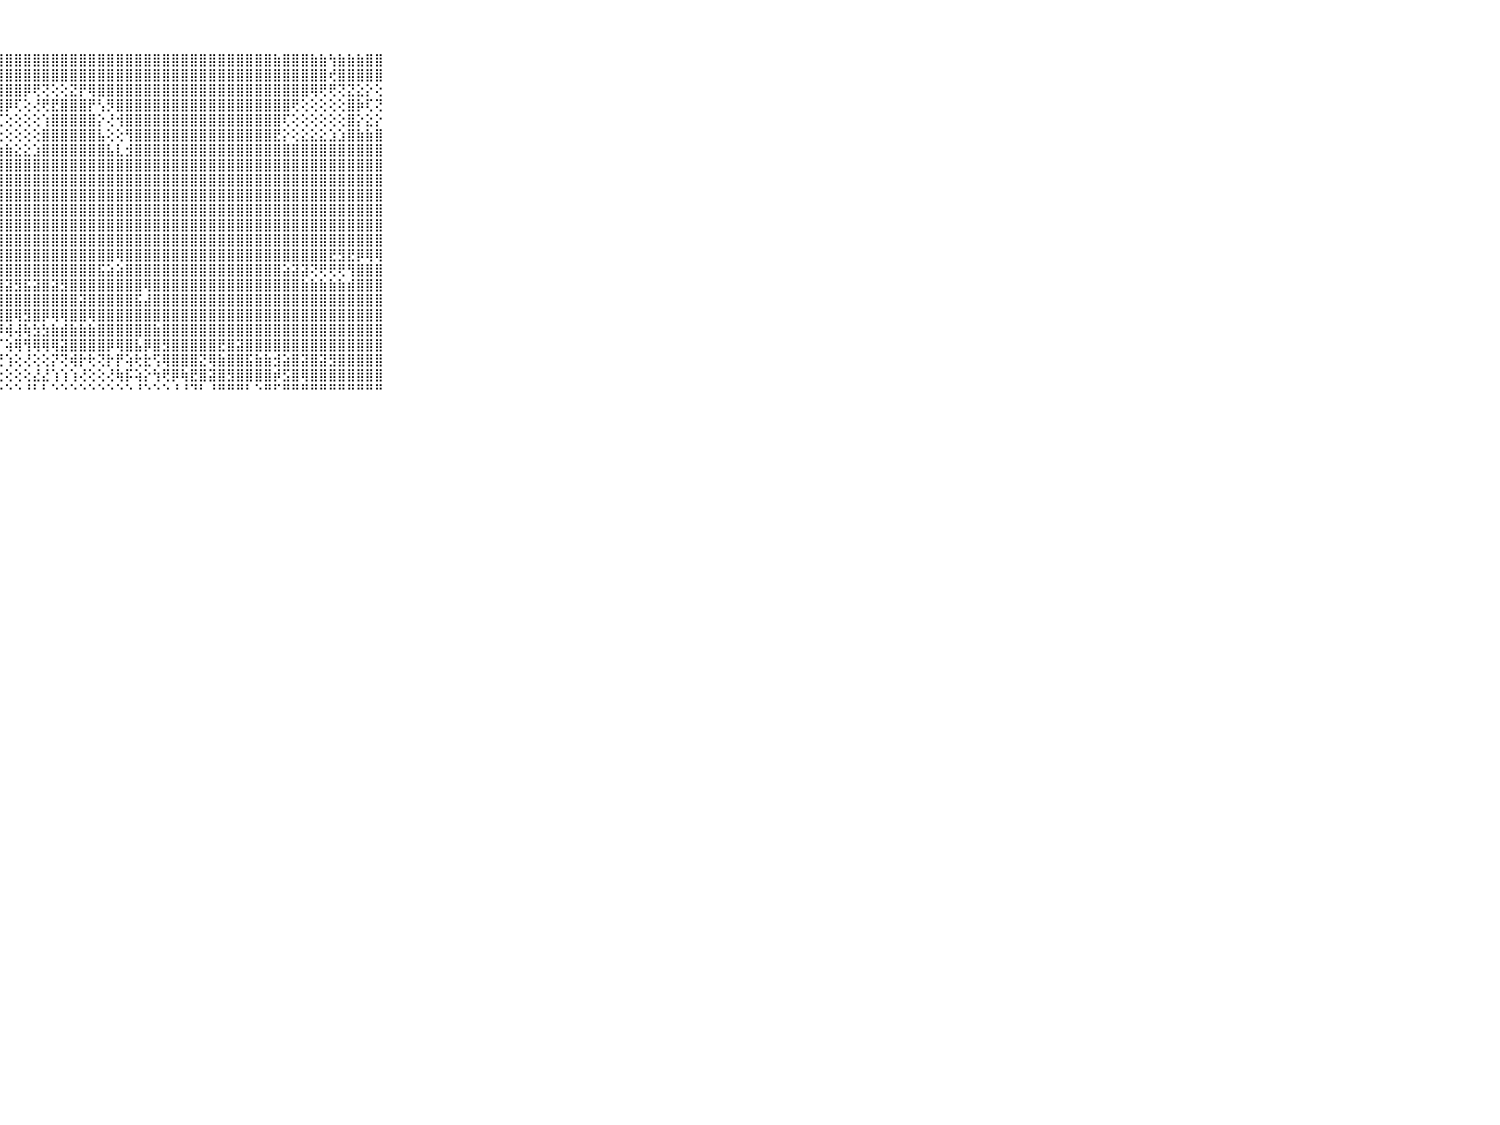

⠀⠀⠀⠀⠀⠀⠀⠀⠀⠀⠀⢸⣿⣿⣿⣿⣿⣿⣿⣿⣿⣿⣿⣿⣿⣿⣿⣿⣿⣿⣿⣿⣿⣿⣿⣿⣿⣿⣿⣿⣿⣿⣿⣿⣿⣿⣿⣿⣿⣿⣿⣿⣿⣿⣿⣿⣿⣷⣿⣿⣿⣷⣷⢳⣷⣷⣷⣿⣿⠀⠀⠀⠀⠀⠀⠀⠀⠀⠀⠀⠀
⠀⠀⠀⠀⠀⠀⠀⠀⠀⠀⠀⢸⣿⣿⣿⣿⣿⣿⣿⣿⣿⣿⣿⣿⣿⣿⣿⣿⣿⣿⣿⣿⣿⣿⣿⣿⣿⣿⣿⣿⣿⣿⣿⣿⣿⣿⣿⣿⣿⣿⣿⣿⣿⣿⣿⣿⣿⣿⣿⣿⣿⣿⣿⢞⣿⣿⣿⣿⣿⠀⠀⠀⠀⠀⠀⠀⠀⠀⠀⠀⠀
⠀⠀⠀⠀⠀⠀⠀⠀⠀⠀⠀⢜⣿⣿⣿⣿⣿⣿⣿⣿⣿⣿⣿⣿⣿⣿⣿⣿⣿⣿⡿⢟⢝⢕⢕⣝⡟⢿⣿⣿⣿⣿⣿⣿⣿⣿⣿⣿⣿⣿⣿⣿⣿⣿⣿⣿⣿⣿⣿⣿⣿⢿⢟⢟⢝⣝⣕⡕⢕⠀⠀⠀⠀⠀⠀⠀⠀⠀⠀⠀⠀
⠀⠀⠀⠀⠀⠀⠀⠀⠀⠀⠀⢸⣿⣿⣿⣿⣿⣿⣿⣿⣿⣿⣿⣿⣿⣿⣿⣿⡿⢏⢕⢜⢟⣟⣿⣿⣿⡟⢣⡻⣿⣿⣿⣿⣿⣿⣿⣿⣿⣿⣿⣿⣿⣿⣿⣿⣿⣿⣿⢟⢕⢕⢕⢕⢕⣿⡷⢏⢝⠀⠀⠀⠀⠀⠀⠀⠀⠀⠀⠀⠀
⠀⠀⠀⠀⠀⠀⠀⠀⠀⠀⠀⢸⣿⣿⣿⣿⣿⣿⣿⣿⣿⣿⣿⣿⣿⣿⣿⢏⢕⢕⢕⢕⢱⣿⣿⣿⣿⣿⡕⢜⢺⣿⣿⣿⣿⣿⣿⣿⣿⣿⣿⣿⣿⣿⣿⣿⣿⣿⢏⢕⢕⢕⢕⢕⢕⣿⡕⣕⡕⠀⠀⠀⠀⠀⠀⠀⠀⠀⠀⠀⠀
⠀⠀⠀⠀⠀⠀⠀⠀⠀⠀⠀⢸⣿⣿⣿⣿⣿⣿⣿⣿⣿⣿⣿⣿⣿⣿⣟⢕⢕⢕⢕⢕⣿⣿⣿⣿⣿⣿⣧⢕⢕⢻⣿⣿⣿⣿⣿⣿⣿⣿⣿⣿⣿⣿⣿⣿⣿⣟⡕⢕⣕⣕⣕⣱⣱⣿⣷⣷⣿⠀⠀⠀⠀⠀⠀⠀⠀⠀⠀⠀⠀
⠀⠀⠀⠀⠀⠀⠀⠀⠀⠀⠀⢸⣿⣿⣿⣿⣿⣿⣿⡿⢿⣿⣿⣿⣿⣿⣿⣵⣷⣕⣕⣱⣿⣿⣿⣿⣿⣿⣿⣧⣇⣺⣿⣿⣿⣿⣿⣿⣿⣿⣿⣿⣿⣿⣿⣿⣿⣿⣿⣿⣿⣿⣿⣿⣿⣿⣿⣿⣿⠀⠀⠀⠀⠀⠀⠀⠀⠀⠀⠀⠀
⠀⠀⠀⠀⠀⠀⠀⠀⠀⠀⠀⢸⣿⣿⣿⣿⣿⣿⣿⣧⣕⣽⣿⣿⣿⣿⣿⣿⣿⣿⣿⣿⣿⣿⣿⣿⣿⣿⣿⣿⣿⣿⣿⣿⣿⣿⣿⣿⣿⣿⣿⣿⣿⣿⣿⣿⣿⣿⣿⣿⣿⣿⣿⣿⣿⣿⣿⣿⣿⠀⠀⠀⠀⠀⠀⠀⠀⠀⠀⠀⠀
⠀⠀⠀⠀⠀⠀⠀⠀⠀⠀⠀⢸⣿⣿⣿⣿⡿⢟⢟⢕⢕⢝⢝⢟⢿⣿⣿⣿⣿⣿⣿⣿⣿⣿⣿⣿⣿⣿⣿⣿⣿⣿⣿⣿⣿⣿⣿⣿⣿⣿⣿⣿⣿⣿⣿⣿⣿⣿⣿⣿⣿⣿⣿⣿⣿⣿⣿⣿⣿⠀⠀⠀⠀⠀⠀⠀⠀⠀⠀⠀⠀
⠀⠀⠀⠀⠀⠀⠀⠀⠀⠀⠀⢸⣿⣿⣿⣟⣇⣕⣕⡕⢕⢕⢕⢕⢻⣿⣿⣿⣿⣿⣿⣿⣿⣿⣿⣿⣿⣿⣿⣿⣿⣿⣿⣿⣿⣿⣿⣿⣿⣿⣿⣿⣿⣿⣿⣿⣿⣿⣿⣿⣿⣿⣿⣿⣿⣿⣿⣿⣿⠀⠀⠀⠀⠀⠀⠀⠀⠀⠀⠀⠀
⠀⠀⠀⠀⠀⠀⠀⠀⠀⠀⠀⢸⣿⣿⣿⣿⣿⣿⢟⢕⢕⢕⢕⢕⣼⣿⣿⣿⣿⣿⣿⣿⣿⣿⣿⣿⣿⣿⣿⣿⣿⣿⣿⣿⣿⣿⣿⣿⣿⣿⣿⣿⣿⣿⣿⣿⣿⣿⣿⣿⣿⣿⣿⣿⣿⣿⣿⣿⣿⠀⠀⠀⠀⠀⠀⠀⠀⠀⠀⠀⠀
⠀⠀⠀⠀⠀⠀⠀⠀⠀⠀⠀⢸⣿⣿⣿⢿⢟⢕⢕⢕⢕⢕⢕⣵⣿⣿⣿⣿⣿⣿⣿⣿⣿⣿⣿⣿⣿⣿⣿⣿⣿⣿⣿⣿⣿⣿⣿⣿⣿⣿⣿⣿⣿⣿⣿⣿⣿⣿⣿⣿⣿⣿⣿⣿⣿⣿⣿⣿⣿⠀⠀⠀⠀⠀⠀⠀⠀⠀⠀⠀⠀
⠀⠀⠀⠀⠀⠀⠀⠀⠀⠀⠀⢸⡿⢏⢕⢕⣵⣵⣷⣿⣿⡇⢱⣿⣿⣿⣿⣿⣿⣿⣿⣿⣿⣿⣿⣿⣿⣿⣿⣿⣿⣿⣿⣿⣿⣿⣿⣿⣿⣿⣿⣿⣿⣿⣿⣿⣿⣿⣿⣿⣿⣿⣿⣿⣿⣿⣿⣿⣿⠀⠀⠀⠀⠀⠀⠀⠀⠀⠀⠀⠀
⠀⠀⠀⠀⠀⠀⠀⠀⠀⠀⠀⢸⣿⣵⡕⣿⣿⣿⣿⣿⣿⣿⣿⢿⣿⣿⣿⣿⣿⣿⣿⣿⣿⣿⣿⣿⣿⣿⣿⣿⢿⣿⣿⣿⣿⣿⣿⣿⣿⣿⣿⣿⣿⣿⣿⣿⣿⣿⣿⣿⣿⣿⣿⣟⣻⣟⡿⢿⢿⠀⠀⠀⠀⠀⠀⠀⠀⠀⠀⠀⠀
⠀⠀⠀⠀⠀⠀⠀⠀⠀⠀⠀⢸⣿⡿⣏⣝⣿⣿⣿⣿⣿⣿⣿⣯⡿⢿⣿⣿⣿⣿⣿⣿⣿⣿⣿⣿⣿⣿⣯⣵⣵⣿⣿⣿⣿⣿⣿⣿⣿⣿⣿⣿⣿⣿⣿⣿⣿⣿⣵⣽⣽⢝⢟⢟⢟⢻⣿⣿⣿⠀⠀⠀⠀⠀⠀⠀⠀⠀⠀⠀⠀
⠀⠀⠀⠀⠀⠀⠀⠀⠀⠀⠀⢌⣕⡕⣝⣝⣟⣫⣽⣫⣽⣽⢝⣹⣵⣵⣽⣽⣽⣻⣯⣽⣿⣽⣻⣿⣿⣿⣿⣿⣿⣿⣿⢿⣿⣿⣿⣿⣿⣿⣿⣿⣿⣿⣿⣿⣿⣿⣿⣿⣷⣷⣷⣷⣷⣾⣿⣿⣿⠀⠀⠀⠀⠀⠀⠀⠀⠀⠀⠀⠀
⠀⠀⠀⠀⠀⠀⠀⠀⠀⠀⠀⢸⣿⣿⣿⣿⣿⣿⣿⣿⣿⣟⣿⣿⣻⣿⣿⣿⣿⣿⣿⣿⣿⣿⣿⣿⣽⣿⣿⣿⣿⣿⣯⣼⣿⣿⣿⣿⣿⣿⣿⣿⣿⣿⣿⣿⣿⣿⣿⣿⣿⣿⣿⣿⣿⣿⣿⣿⣿⠀⠀⠀⠀⠀⠀⠀⠀⠀⠀⠀⠀
⠀⠀⠀⠀⠀⠀⠀⠀⠀⠀⠀⢸⣿⣿⣿⣿⣿⣿⣿⣿⣿⣿⣿⣿⣿⣿⣿⣿⣿⢿⣻⣿⡿⢿⢿⣿⣿⢿⣿⣿⣿⣿⣿⣿⣿⣿⣿⣿⣿⣿⣿⣿⣿⣿⣿⣿⣿⣿⣿⣿⣿⣿⣿⣿⣿⣿⣿⣿⣿⠀⠀⠀⠀⠀⠀⠀⠀⠀⠀⠀⠀
⠀⠀⠀⠀⠀⠀⠀⠀⠀⠀⠀⢸⡽⢽⣟⡻⡽⣿⣿⡿⡯⣯⣵⡕⡵⣵⢵⡺⢾⢼⢷⣳⣳⣷⣾⣷⣷⣷⣿⣿⣿⣿⣿⣿⣷⣿⣿⣿⣿⣿⣿⣿⣿⣿⣿⣿⣿⣿⣿⣿⣿⣿⣿⣿⣿⣿⣿⣿⣿⠀⠀⠀⠀⠀⠀⠀⠀⠀⠀⠀⠀
⠀⠀⠀⠀⠀⠀⠀⠀⠀⠀⠀⠔⢕⢝⢗⣱⣽⣽⢽⢽⣷⣱⣗⡳⢺⢿⢿⡏⢵⢿⢻⢿⢿⢿⣽⣿⣿⣿⣿⡿⢿⣿⣧⡿⣿⣻⣿⣿⣿⣿⣿⣟⣿⣽⣿⣿⣿⣿⣿⣿⣿⣿⣿⣿⣿⣿⣿⣿⣿⠀⠀⠀⠀⠀⠀⠀⠀⠀⠀⠀⠀
⠀⠀⠀⠀⠀⠀⠀⠀⠀⠀⠀⢕⢕⢕⢕⢕⢕⢕⢕⢕⢕⢇⢕⢜⢕⢜⢕⢜⢱⢕⢜⢕⢕⡝⢝⢾⡗⢗⢝⡗⡟⢵⢗⣗⢫⢿⣿⣿⣿⣝⢿⣷⣿⣿⣯⣷⣷⣺⣵⣿⣽⣿⣽⣻⣿⣿⣿⣿⣿⠀⠀⠀⠀⠀⠀⠀⠀⠀⠀⠀⠀
⠀⠀⠀⠀⠀⠀⠀⠀⠀⠀⠀⠕⢇⢝⡝⢇⢕⢕⢕⢕⢕⢕⢕⢕⡕⢕⢕⢕⢕⢕⢕⣜⣜⢱⢱⢱⢜⢕⢕⢜⢷⡯⢵⡕⢳⢟⡿⢷⣟⣿⣽⣿⣻⣿⣿⣿⣿⡾⣫⣿⢿⣿⣿⣿⣿⣿⣿⣿⣿⠀⠀⠀⠀⠀⠀⠀⠀⠀⠀⠀⠀
⠀⠀⠀⠀⠀⠀⠀⠀⠀⠀⠀⠀⠑⠑⠑⠑⠑⠑⠑⠑⠑⠑⠑⠑⠑⠃⠑⠑⠑⠑⠘⠃⠃⠑⠑⠑⠑⠑⠑⠑⠑⠑⠘⠑⠑⠑⠘⠘⠙⠃⠘⠛⠛⠛⠃⠑⠛⠋⠛⠛⠛⠛⠛⠛⠛⠛⠛⠛⠛⠀⠀⠀⠀⠀⠀⠀⠀⠀⠀⠀⠀